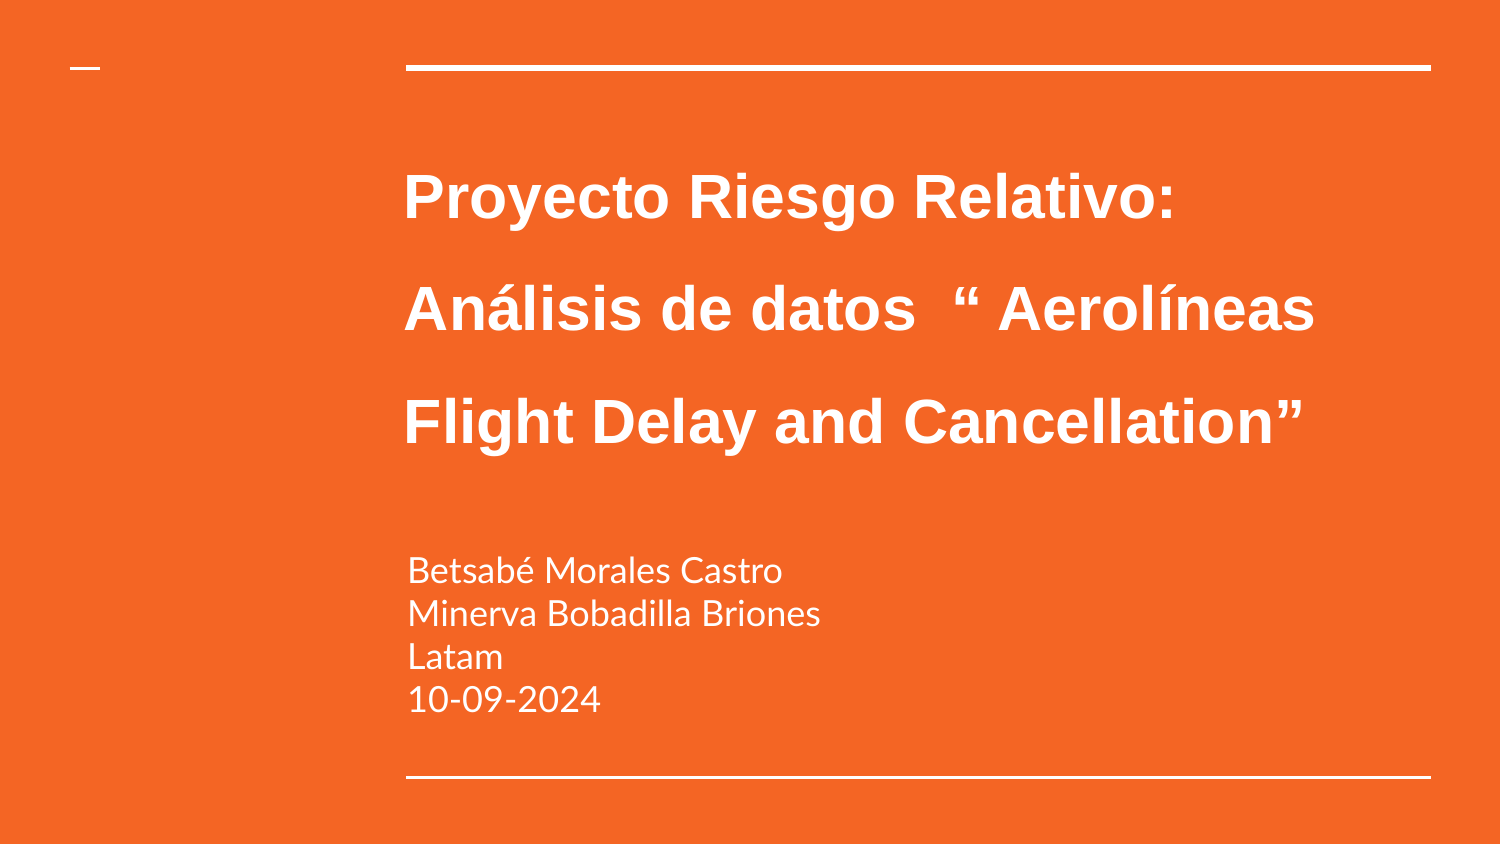

# Proyecto Riesgo Relativo: Análisis de datos  “ Aerolíneas Flight Delay and Cancellation”
Betsabé Morales Castro
Minerva Bobadilla Briones
Latam
10-09-2024